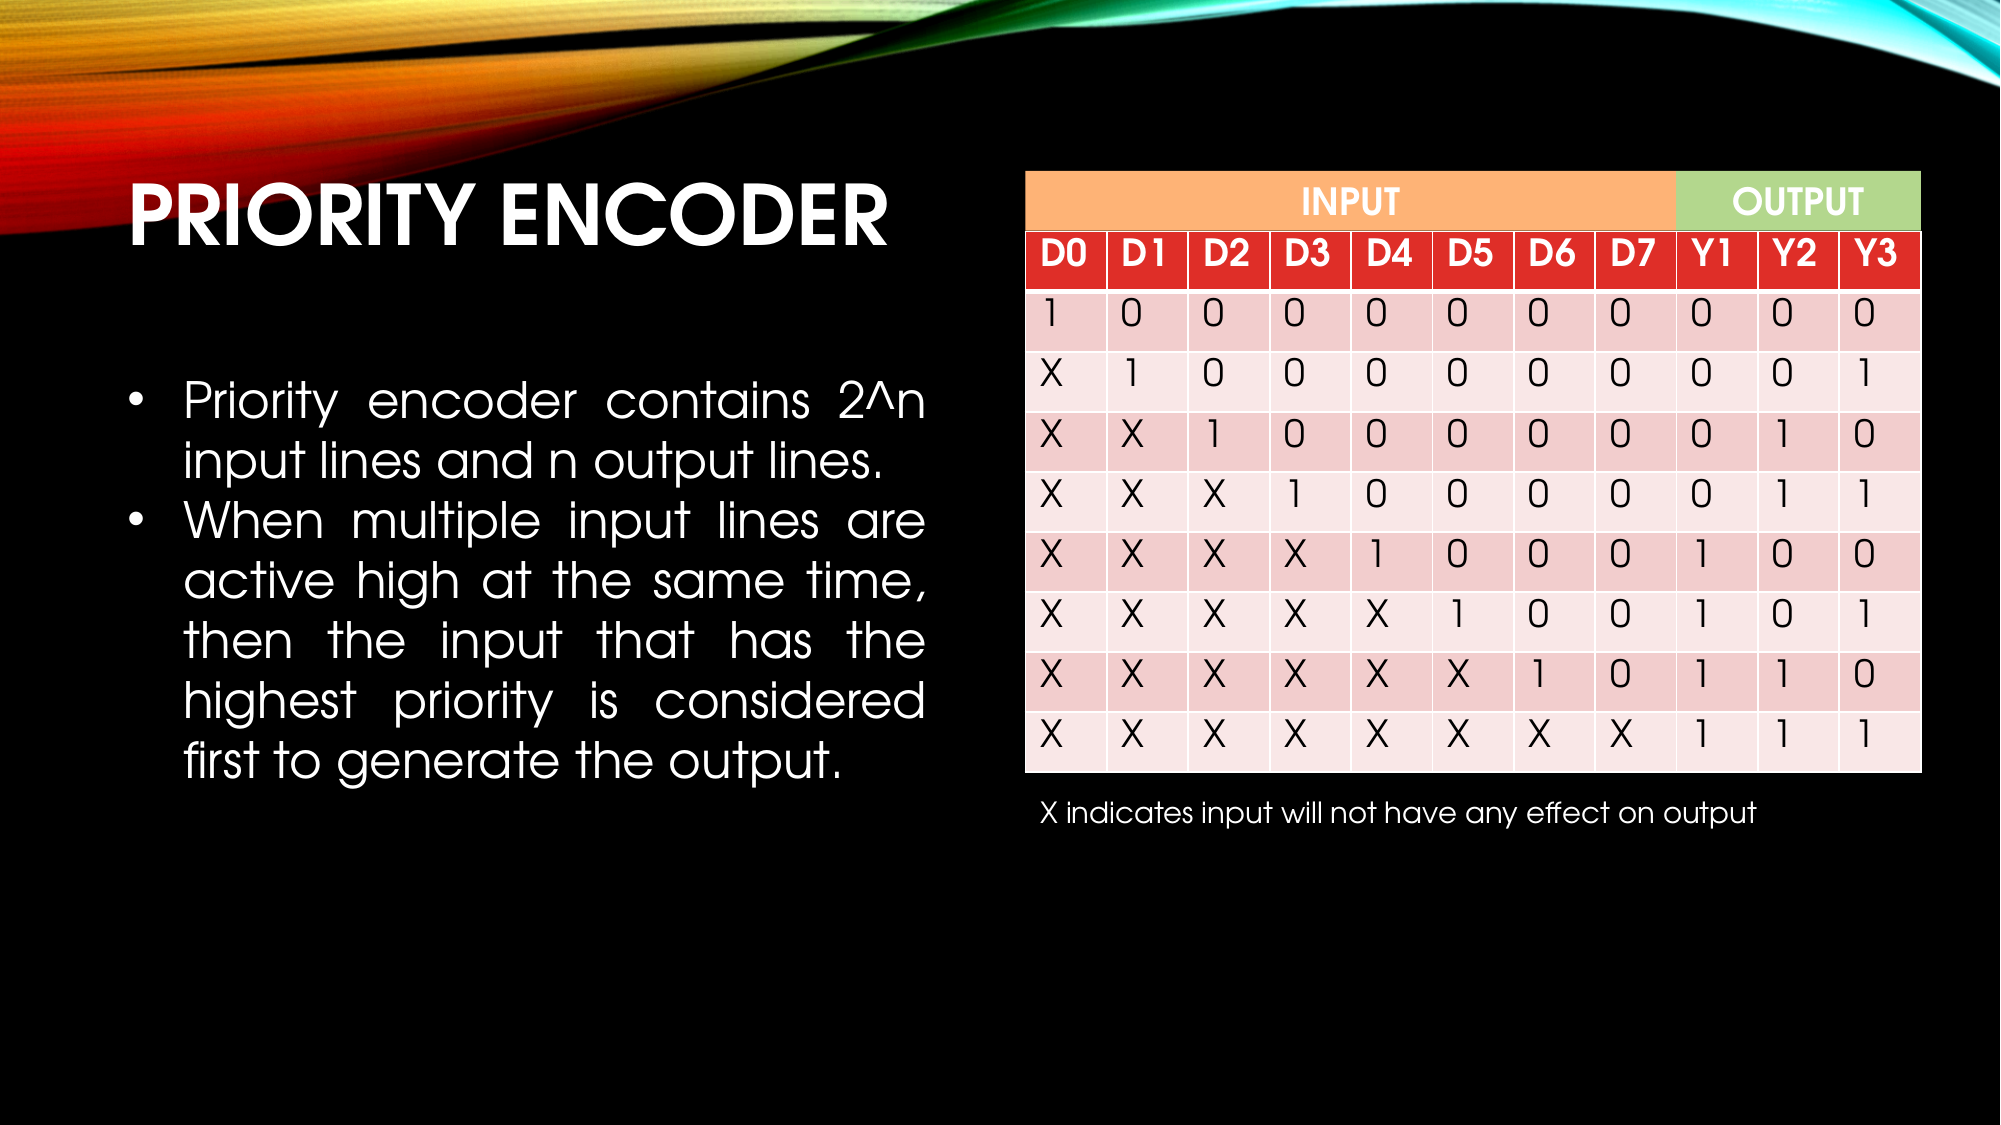

# Priority Encoder
INPUT
OUTPUT
| D0 | D1 | D2 | D3 | D4 | D5 | D6 | D7 | Y1 | Y2 | Y3 |
| --- | --- | --- | --- | --- | --- | --- | --- | --- | --- | --- |
| 1 | 0 | 0 | 0 | 0 | 0 | 0 | 0 | 0 | 0 | 0 |
| X | 1 | 0 | 0 | 0 | 0 | 0 | 0 | 0 | 0 | 1 |
| X | X | 1 | 0 | 0 | 0 | 0 | 0 | 0 | 1 | 0 |
| X | X | X | 1 | 0 | 0 | 0 | 0 | 0 | 1 | 1 |
| X | X | X | X | 1 | 0 | 0 | 0 | 1 | 0 | 0 |
| X | X | X | X | X | 1 | 0 | 0 | 1 | 0 | 1 |
| X | X | X | X | X | X | 1 | 0 | 1 | 1 | 0 |
| X | X | X | X | X | X | X | X | 1 | 1 | 1 |
Priority encoder contains 2^n input lines and n output lines.
When multiple input lines are active high at the same time, then the input that has the highest priority is considered first to generate the output.
X indicates input will not have any effect on output